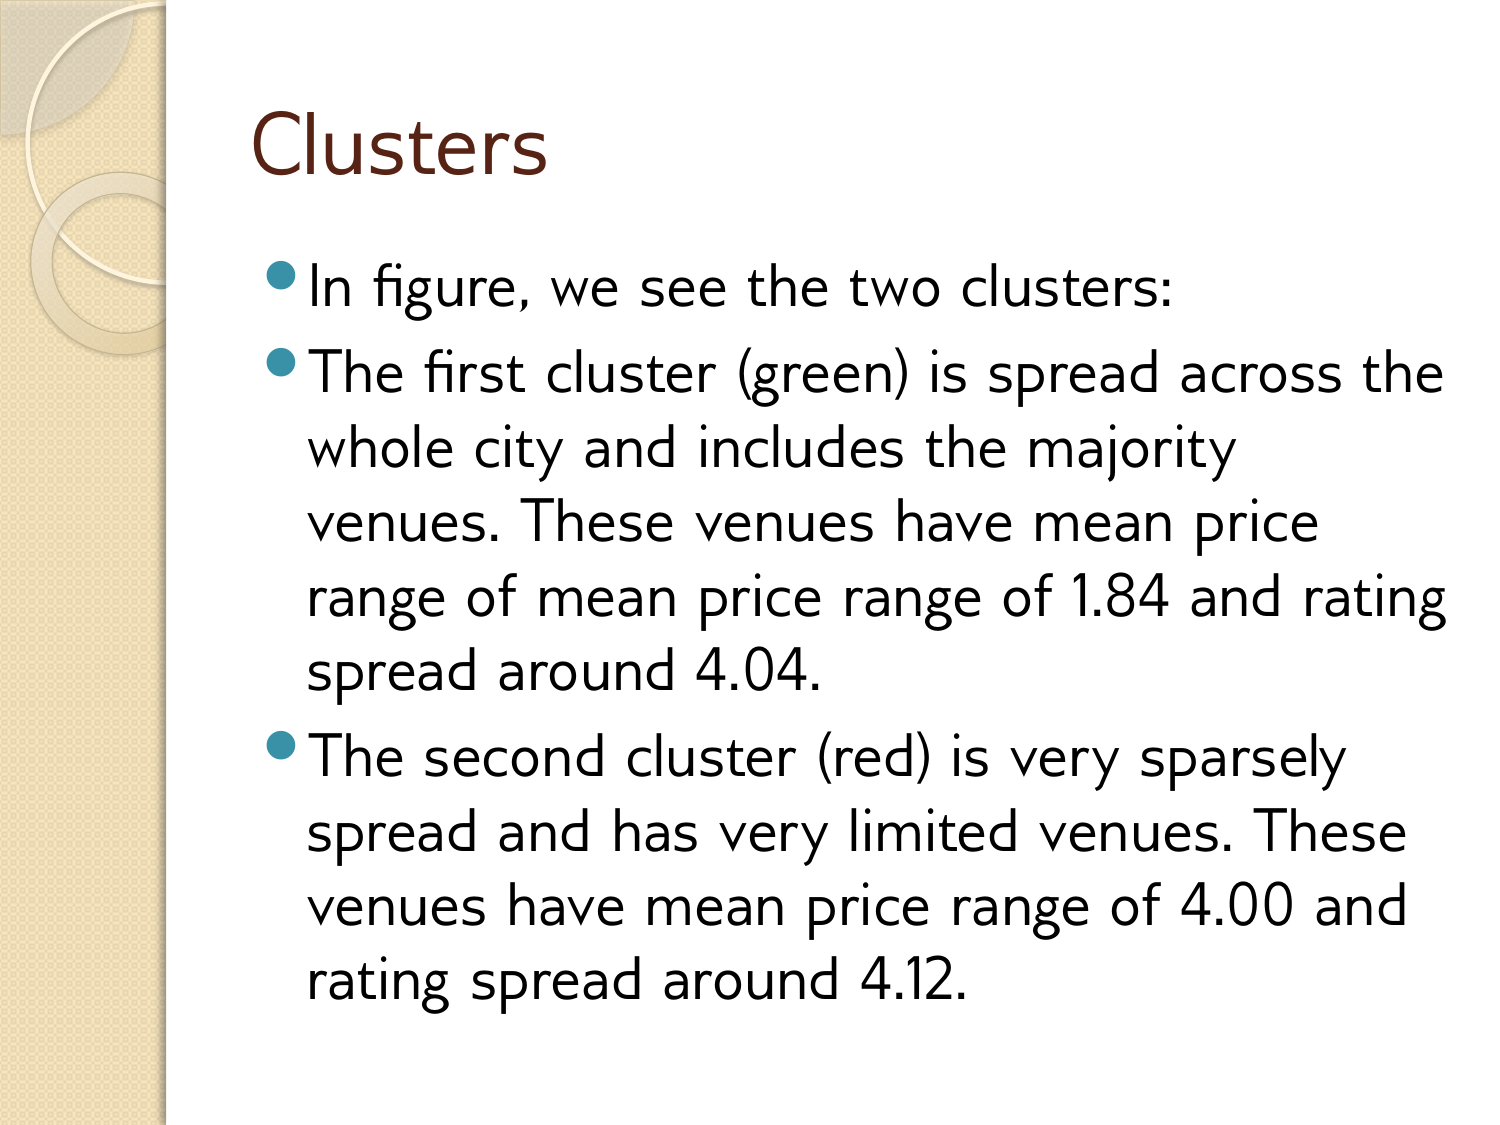

# Clusters
In figure, we see the two clusters:
The first cluster (green) is spread across the whole city and includes the majority venues. These venues have mean price range of mean price range of 1.84 and rating spread around 4.04.
The second cluster (red) is very sparsely spread and has very limited venues. These venues have mean price range of 4.00 and rating spread around 4.12.